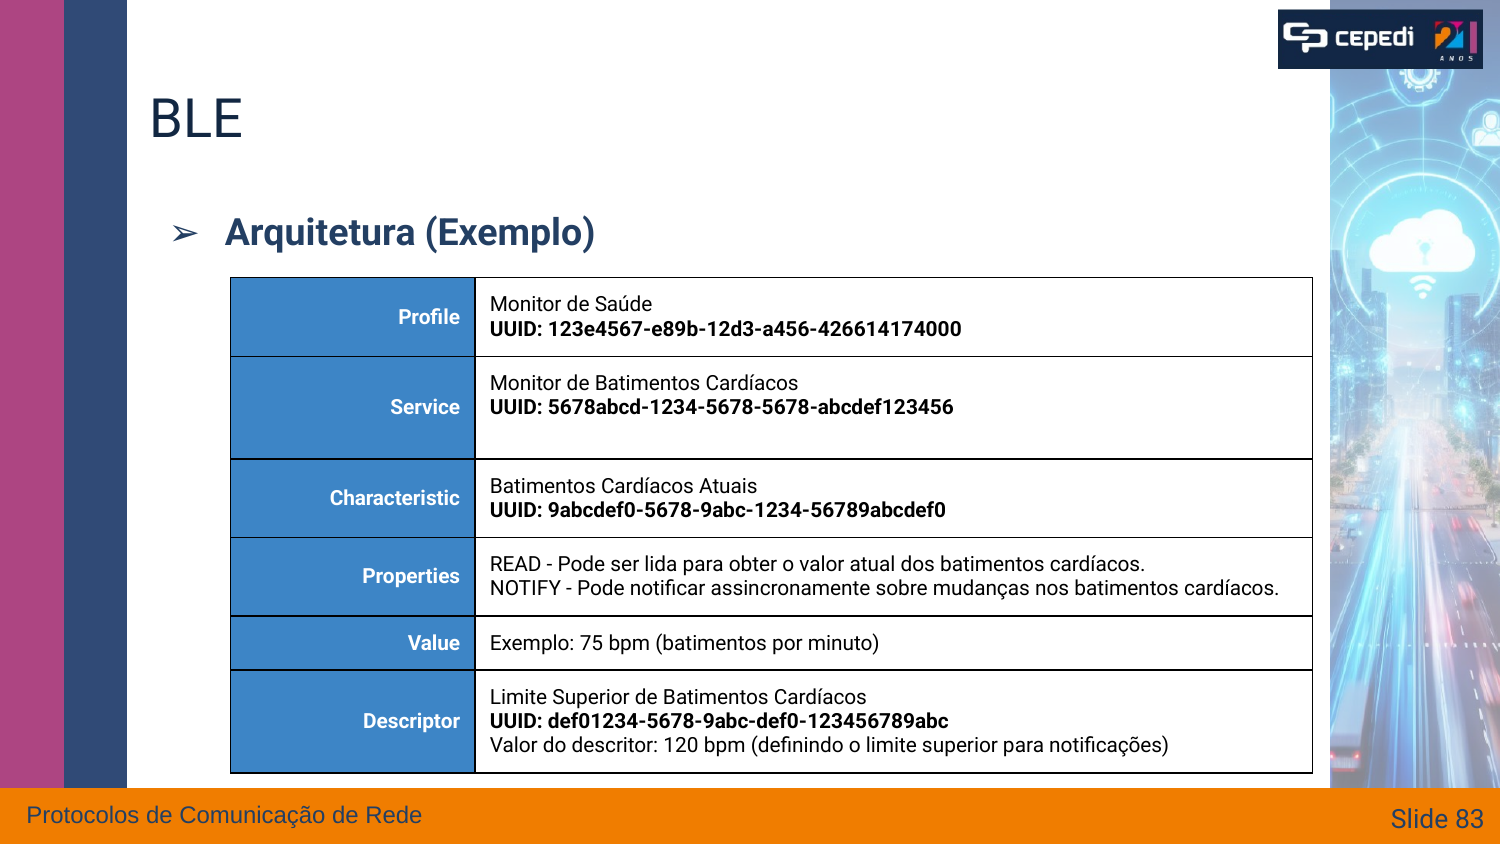

# BLE
Arquitetura (Exemplo)
| Profile | Monitor de Saúde UUID: 123e4567-e89b-12d3-a456-426614174000 |
| --- | --- |
| Service | Monitor de Batimentos Cardíacos UUID: 5678abcd-1234-5678-5678-abcdef123456 |
| Characteristic | Batimentos Cardíacos Atuais UUID: 9abcdef0-5678-9abc-1234-56789abcdef0 |
| Properties | READ - Pode ser lida para obter o valor atual dos batimentos cardíacos. NOTIFY - Pode notificar assincronamente sobre mudanças nos batimentos cardíacos. |
| Value | Exemplo: 75 bpm (batimentos por minuto) |
| Descriptor | Limite Superior de Batimentos Cardíacos UUID: def01234-5678-9abc-def0-123456789abc Valor do descritor: 120 bpm (definindo o limite superior para notificações) |
Protocolos de Comunicação de Rede
Slide 83